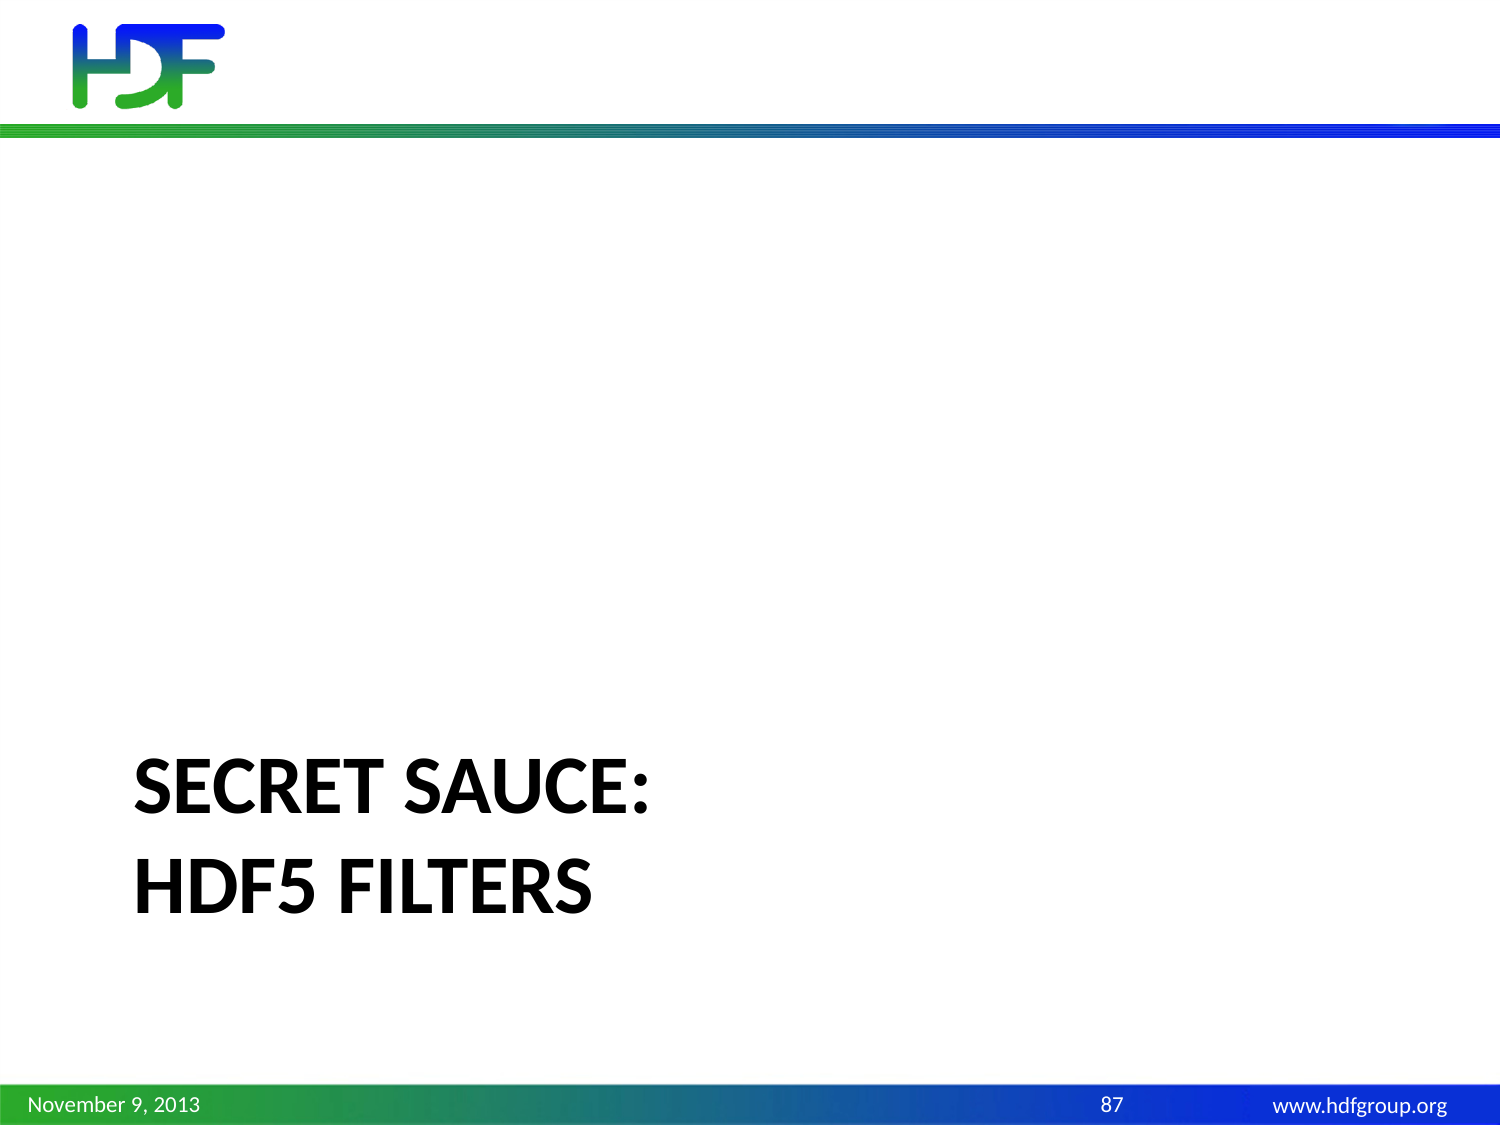

# Secret sauce: HDF5 filters
November 9, 2013
87